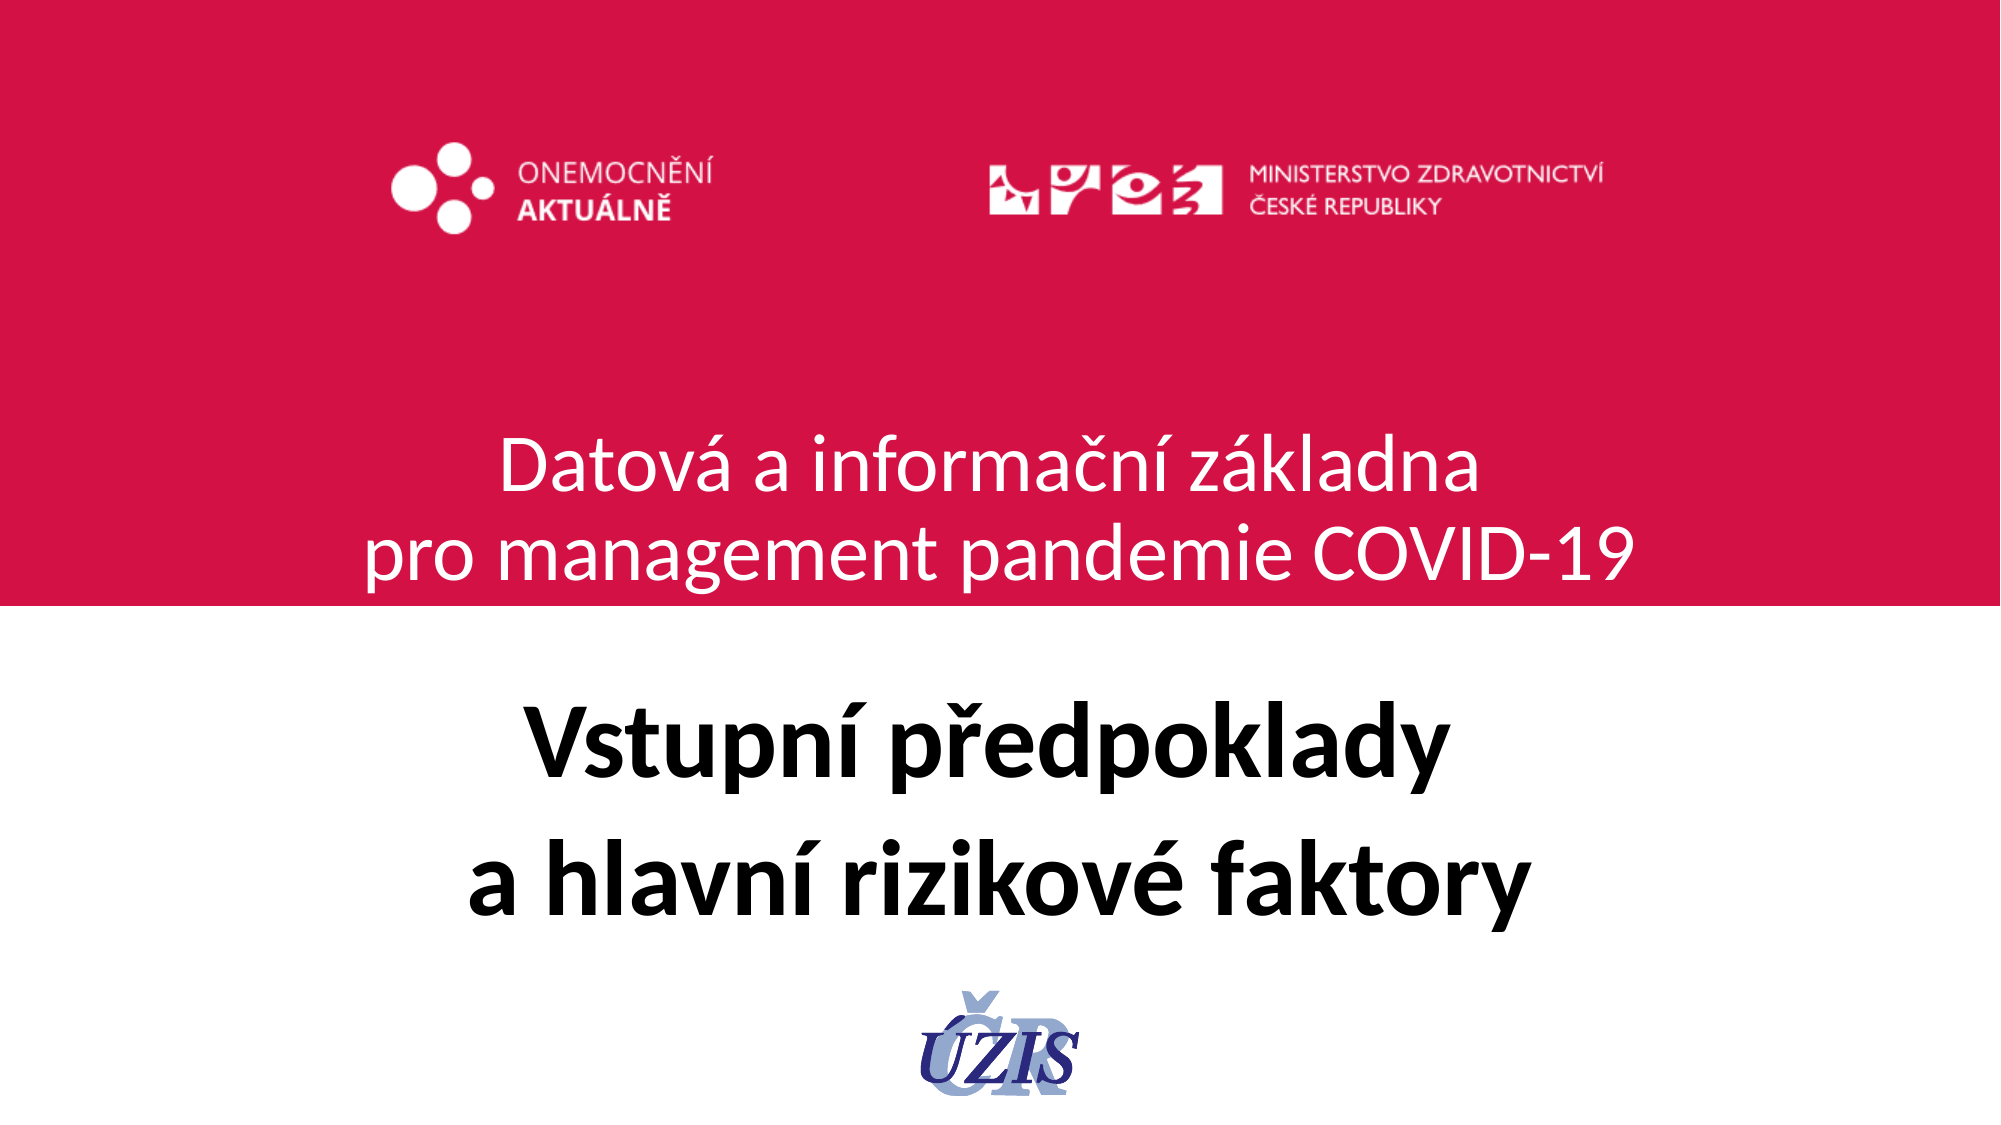

# Datová a informační základna pro management pandemie COVID-19
Vstupní předpoklady
a hlavní rizikové faktory